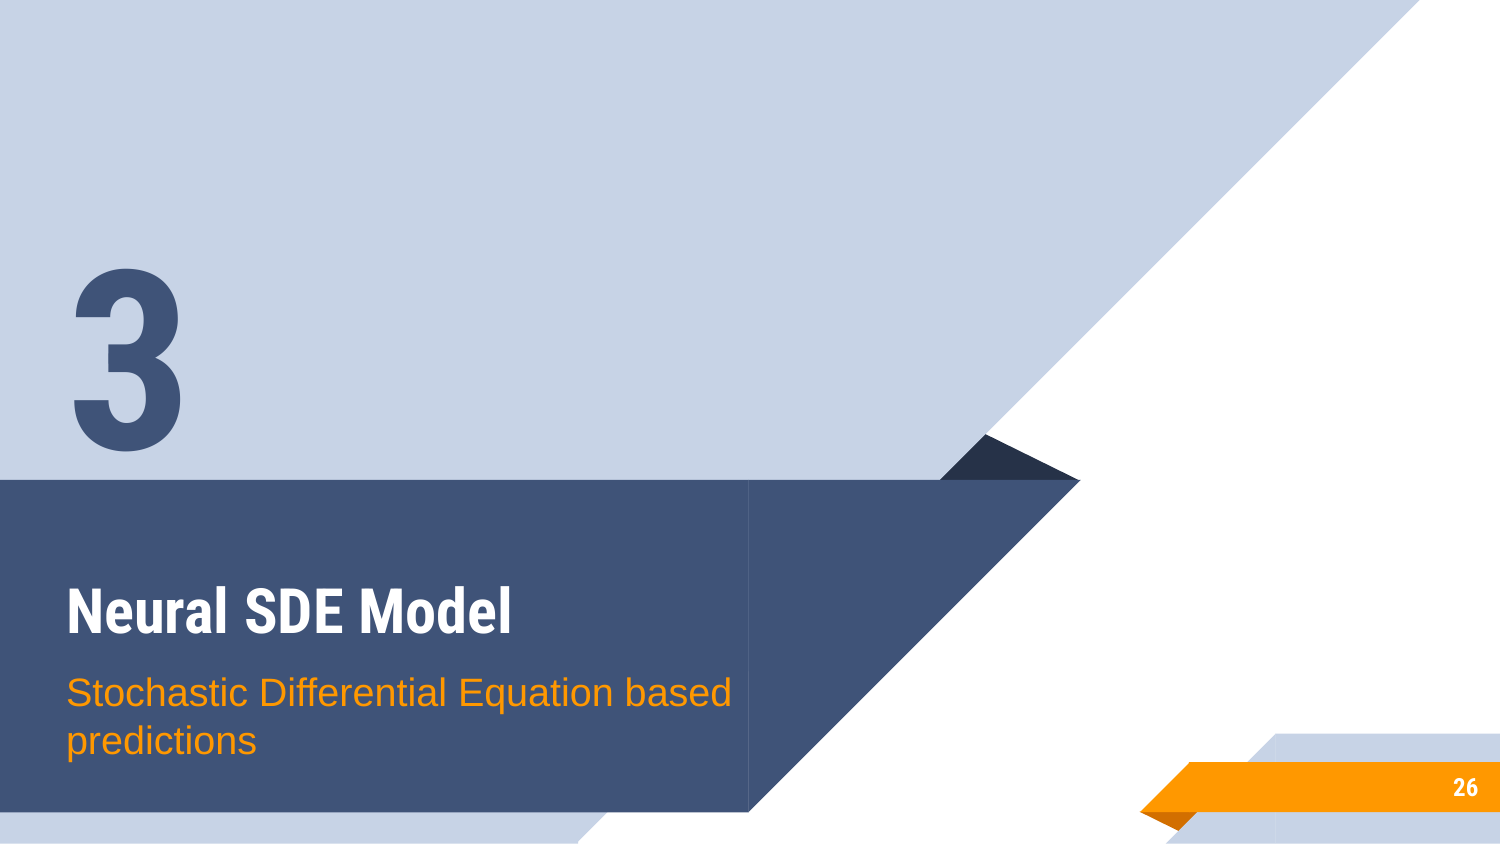

3
# Neural SDE Model
Stochastic Differential Equation based predictions
26